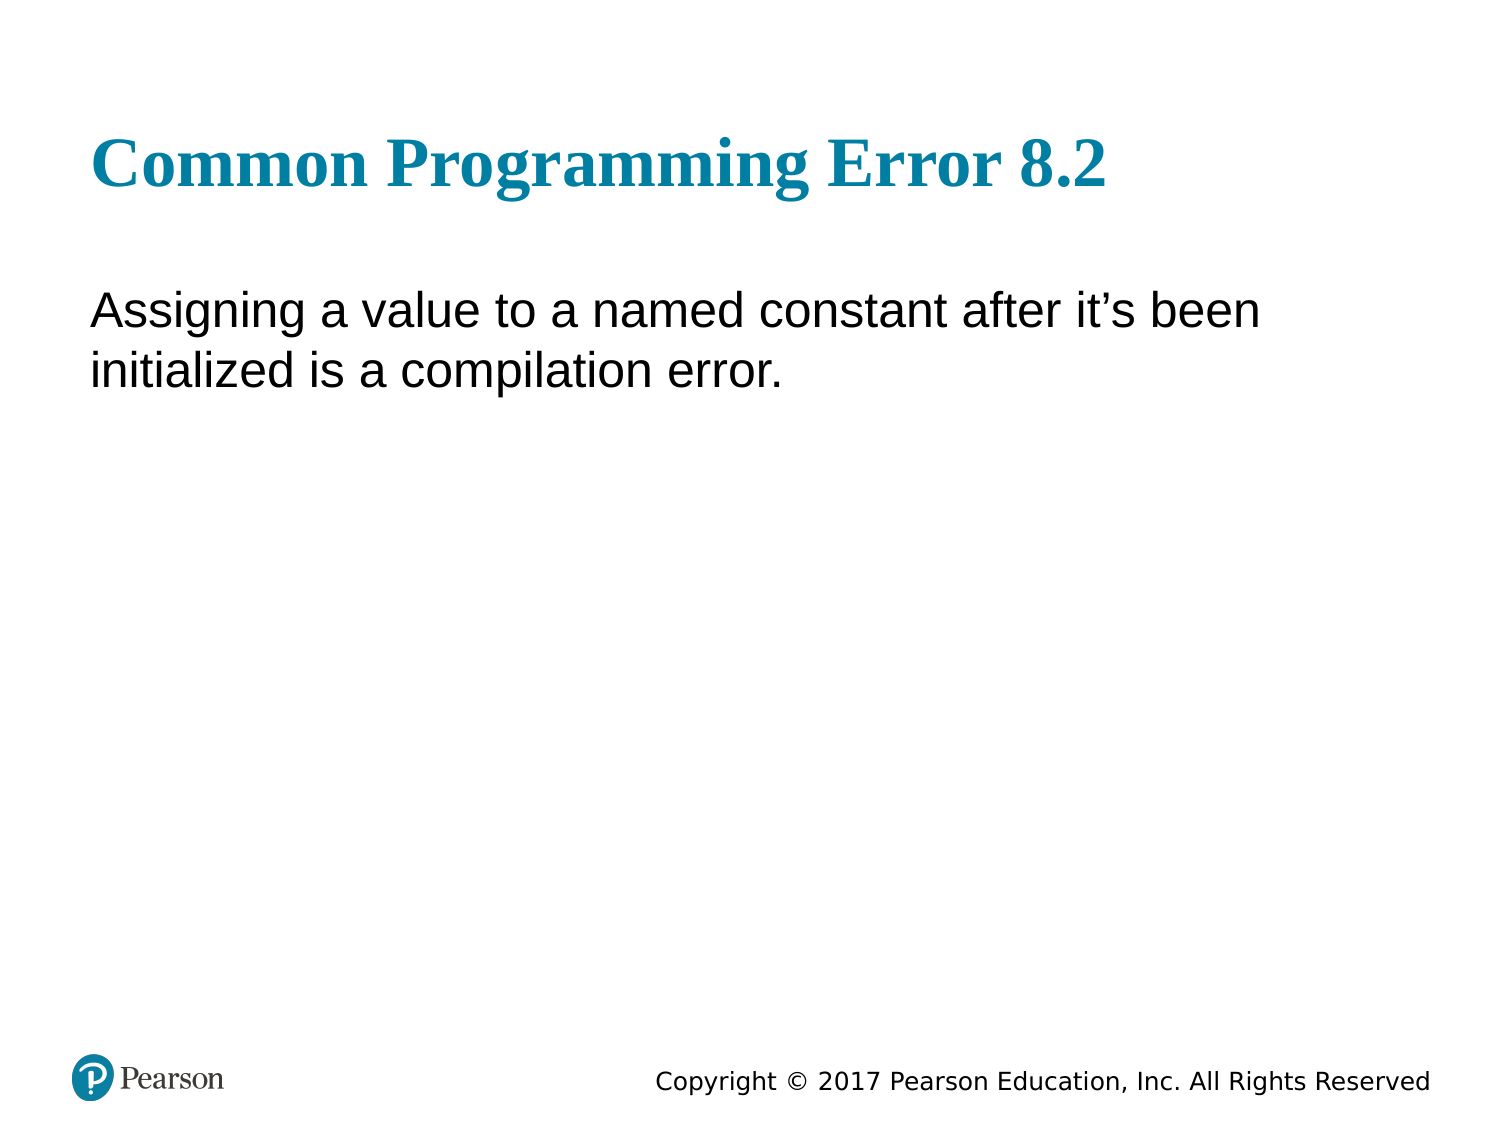

# Common Programming Error 8.2
Assigning a value to a named constant after it’s been initialized is a compilation error.